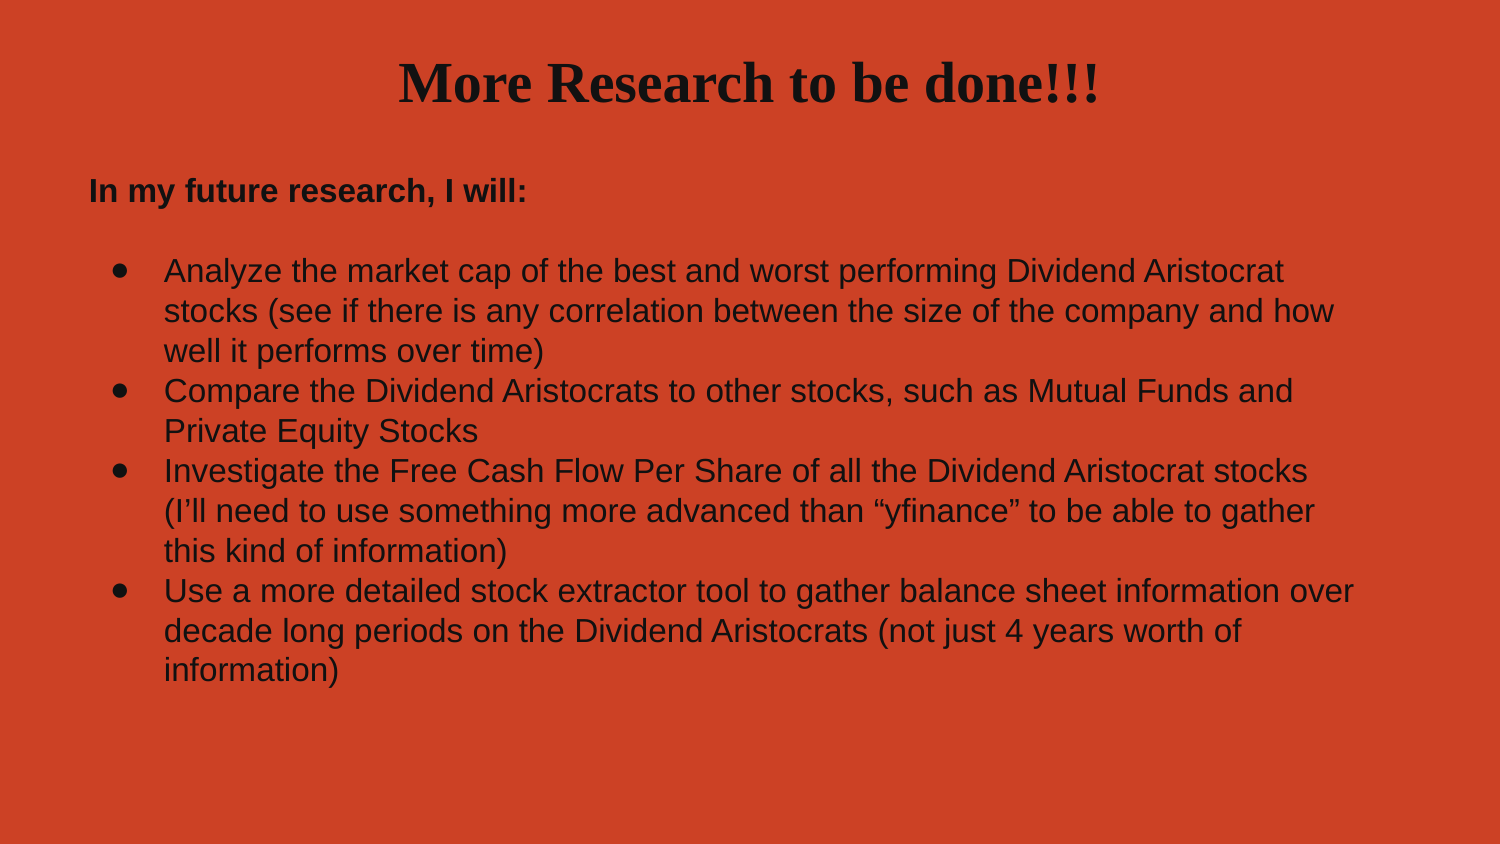

# More Research to be done!!!
In my future research, I will:

Analyze the market cap of the best and worst performing Dividend Aristocrat stocks (see if there is any correlation between the size of the company and how well it performs over time)
Compare the Dividend Aristocrats to other stocks, such as Mutual Funds and Private Equity Stocks
Investigate the Free Cash Flow Per Share of all the Dividend Aristocrat stocks (I’ll need to use something more advanced than “yfinance” to be able to gather this kind of information)
Use a more detailed stock extractor tool to gather balance sheet information over decade long periods on the Dividend Aristocrats (not just 4 years worth of information)